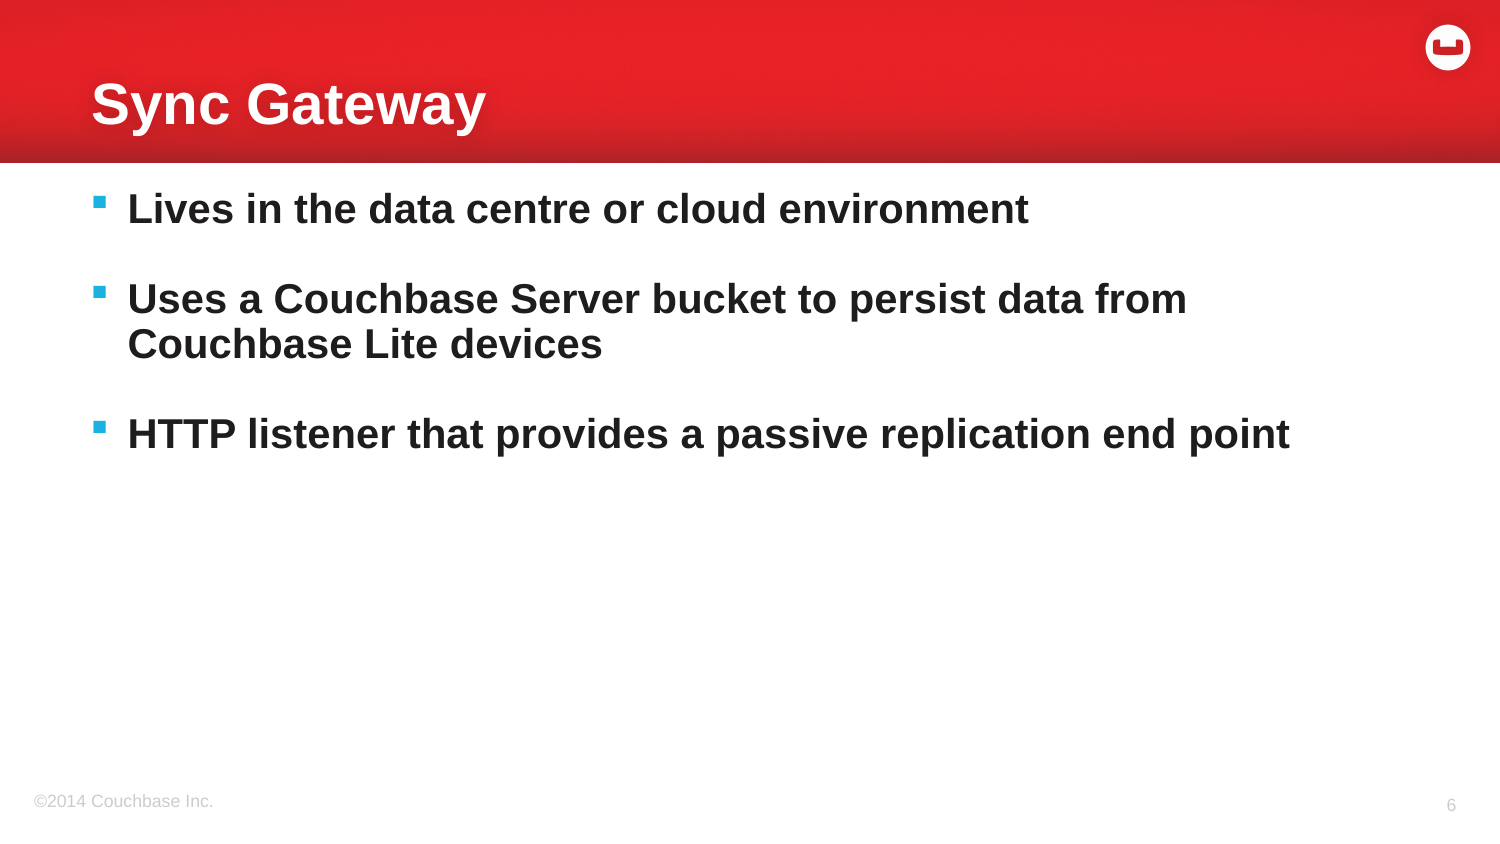

# Sync Gateway
Lives in the data centre or cloud environment

Uses a Couchbase Server bucket to persist data from Couchbase Lite devices

HTTP listener that provides a passive replication end point
6